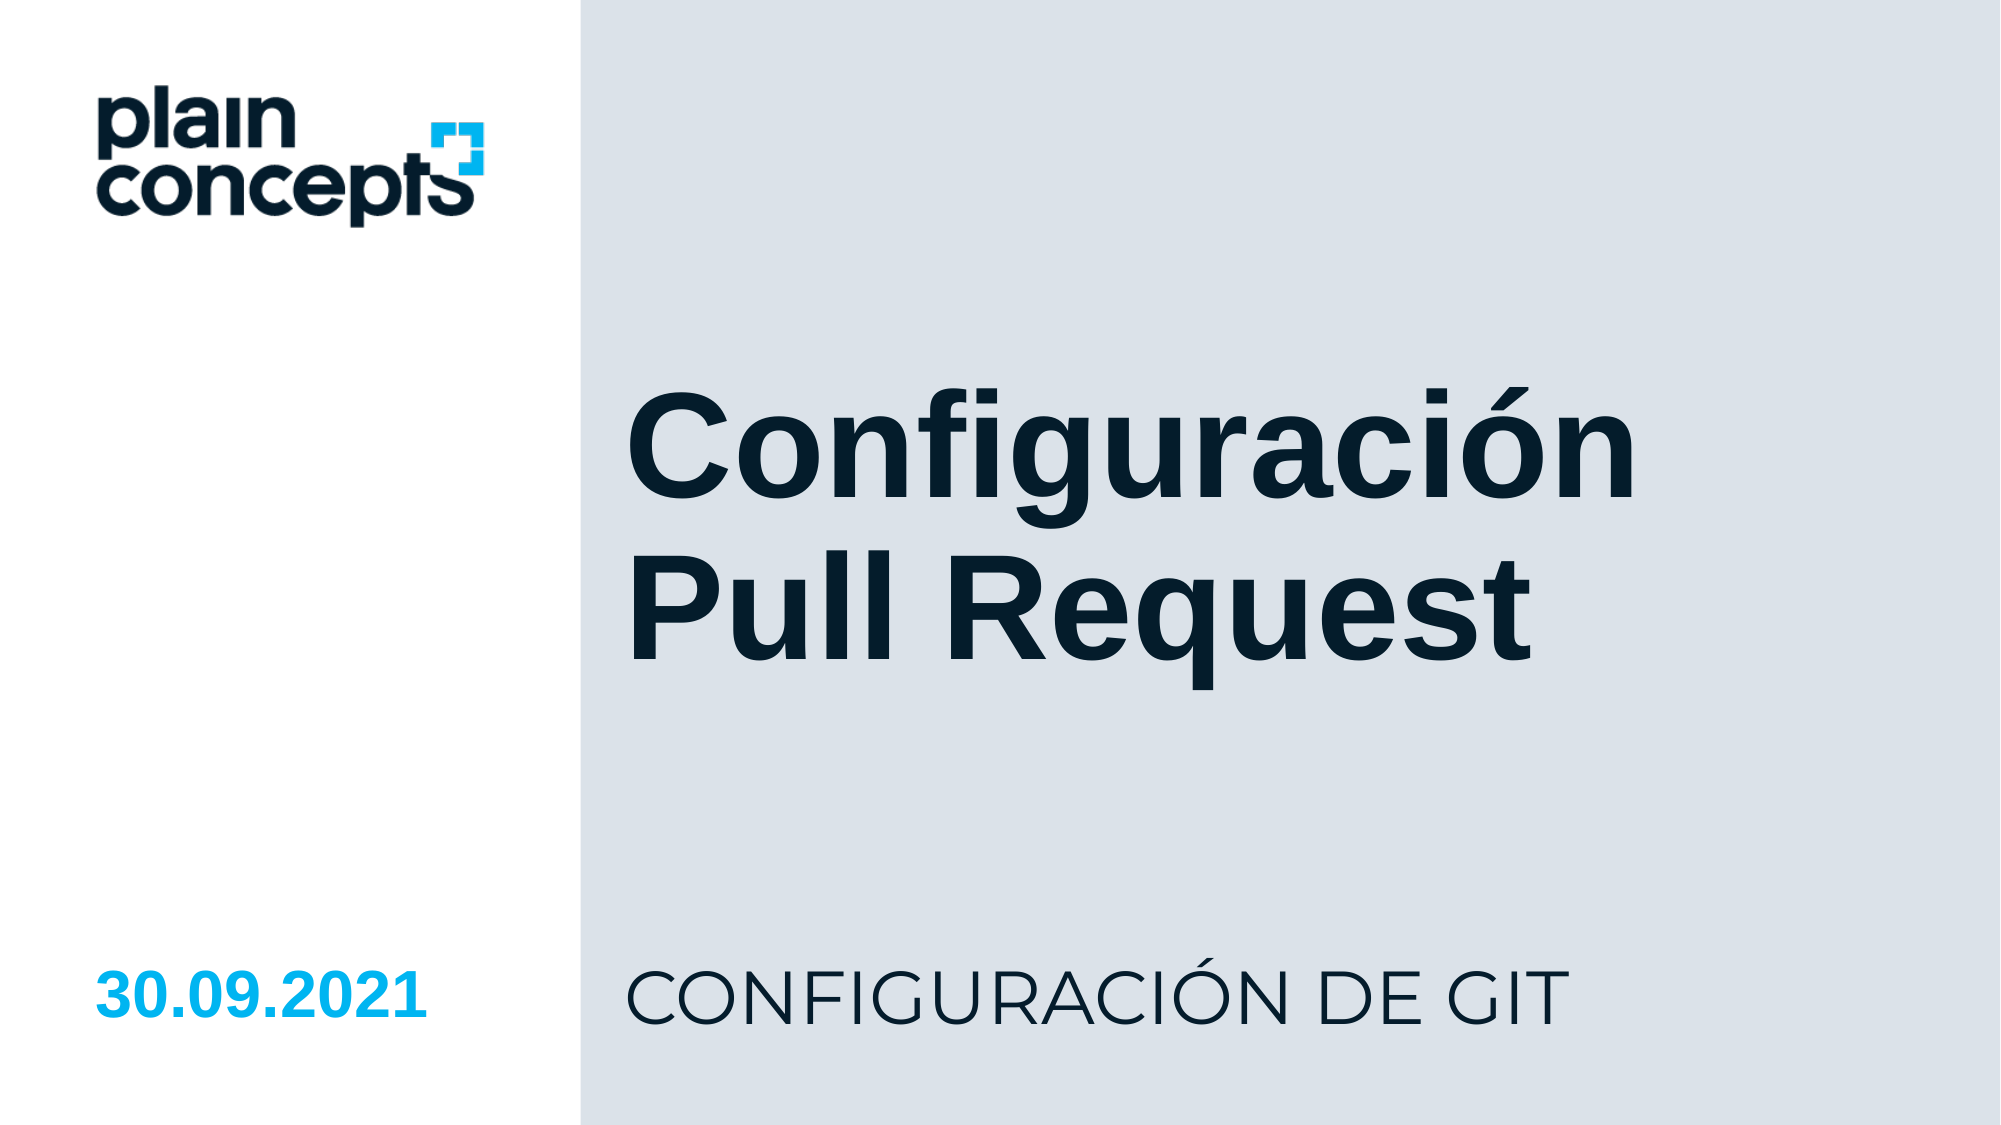

Configuración Pull Request
CONFIGURACIÓN DE GIT
30.09.2021